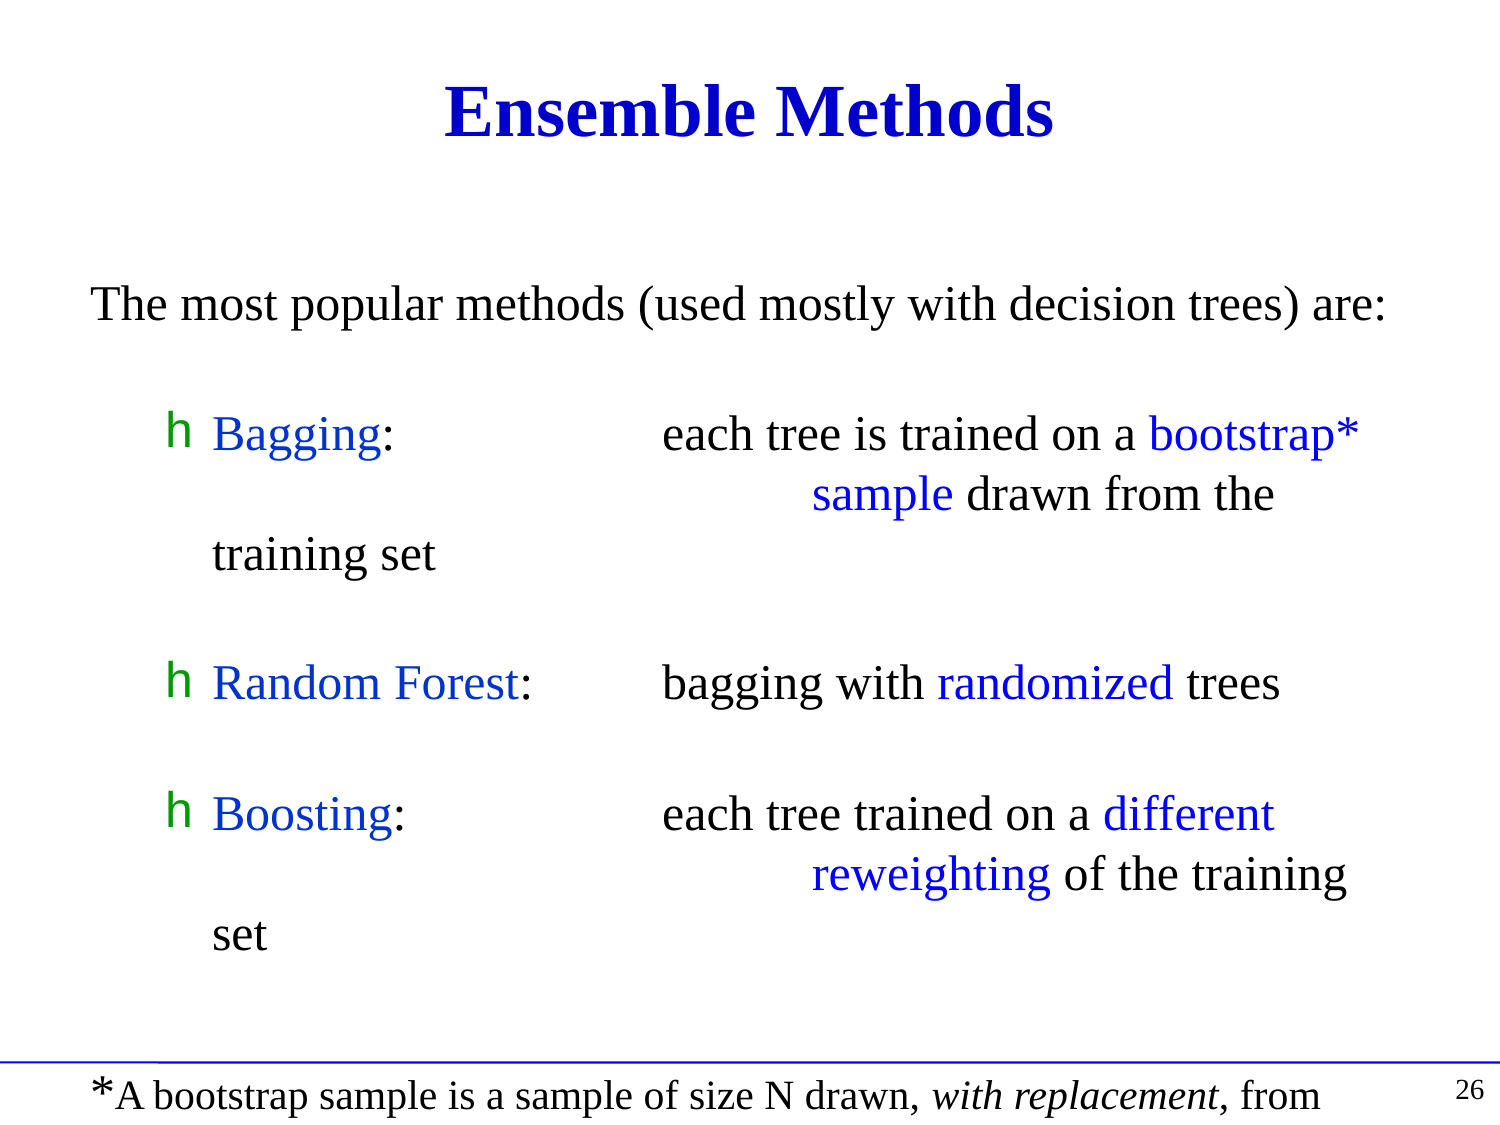

# Ensemble Methods
The most popular methods (used mostly with decision trees) are:
Bagging:		each tree is trained on a bootstrap* 				sample drawn from the training set
Random Forest: 	bagging with randomized trees
Boosting: 		each tree trained on a different 				reweighting of the training set

*A bootstrap sample is a sample of size N drawn, with replacement, from another of  the same size. Duplicates can occur and are allowed.
26